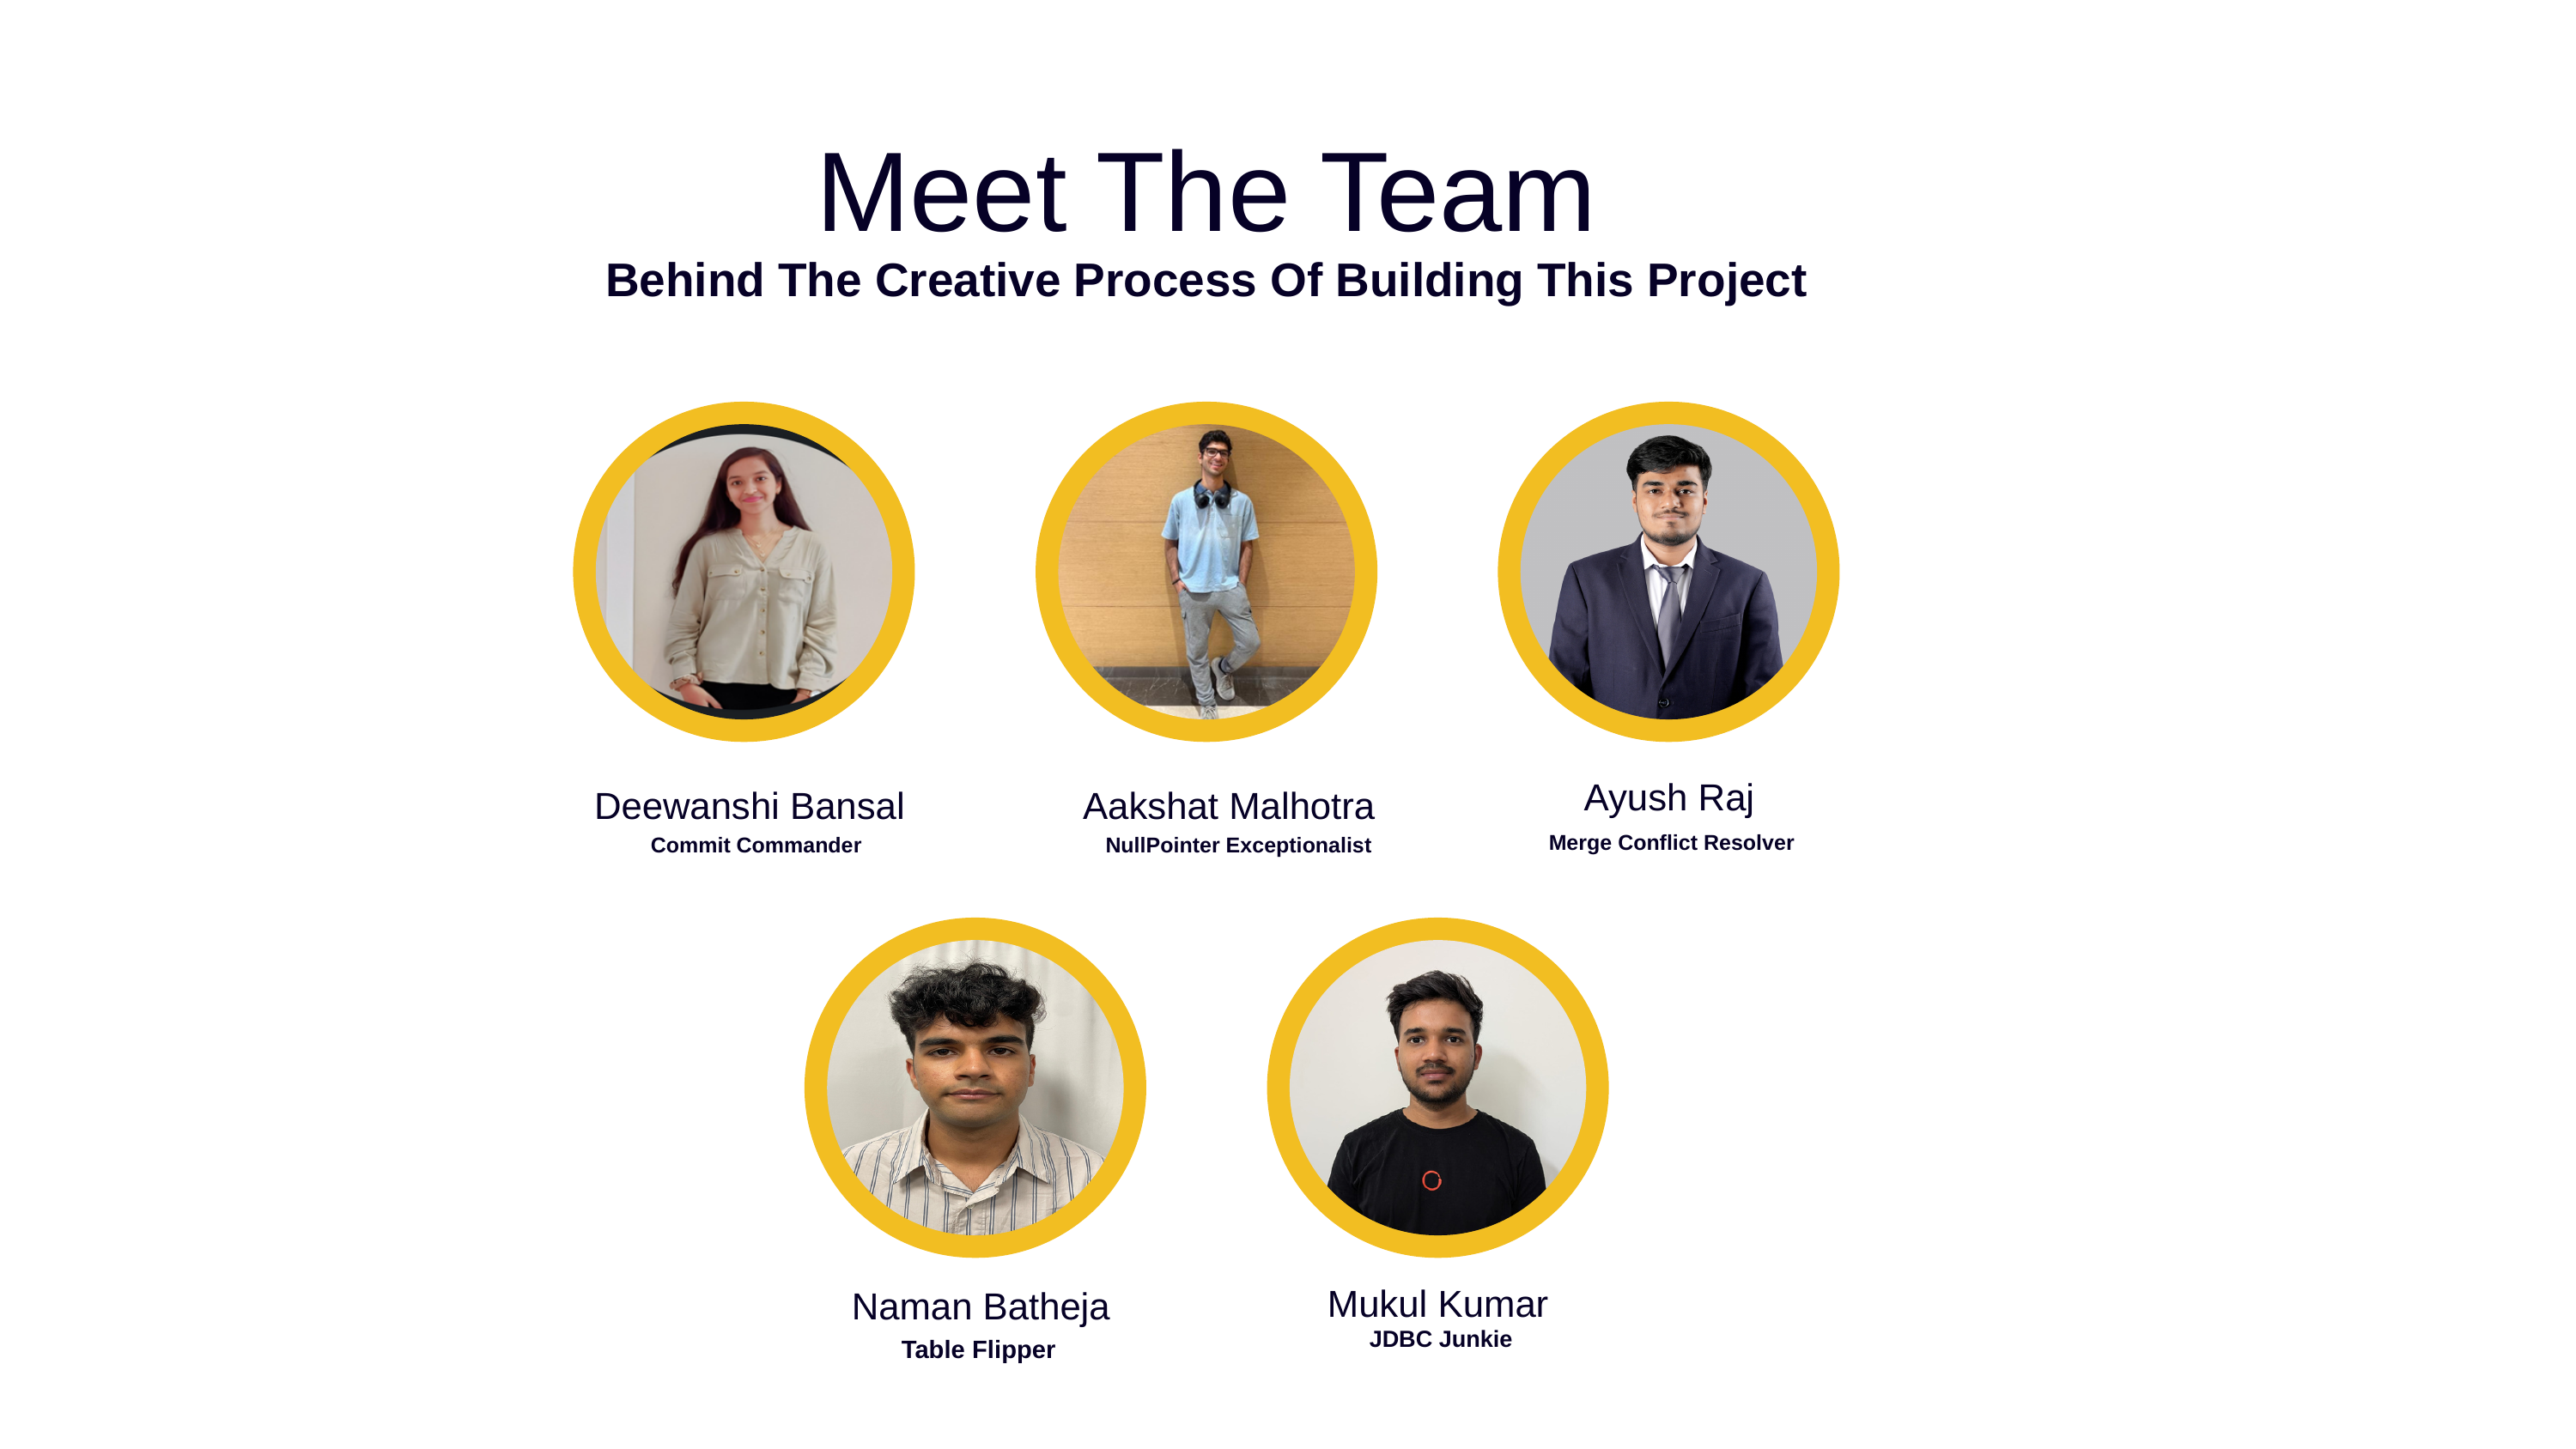

Meet The Team
Behind The Creative Process Of Building This Project

Ayush Raj
Deewanshi Bansal
Aakshat Malhotra
Merge Conflict Resolver
Commit Commander
NullPointer Exceptionalist

Mukul Kumar
Naman Batheja
JDBC Junkie
Table Flipper